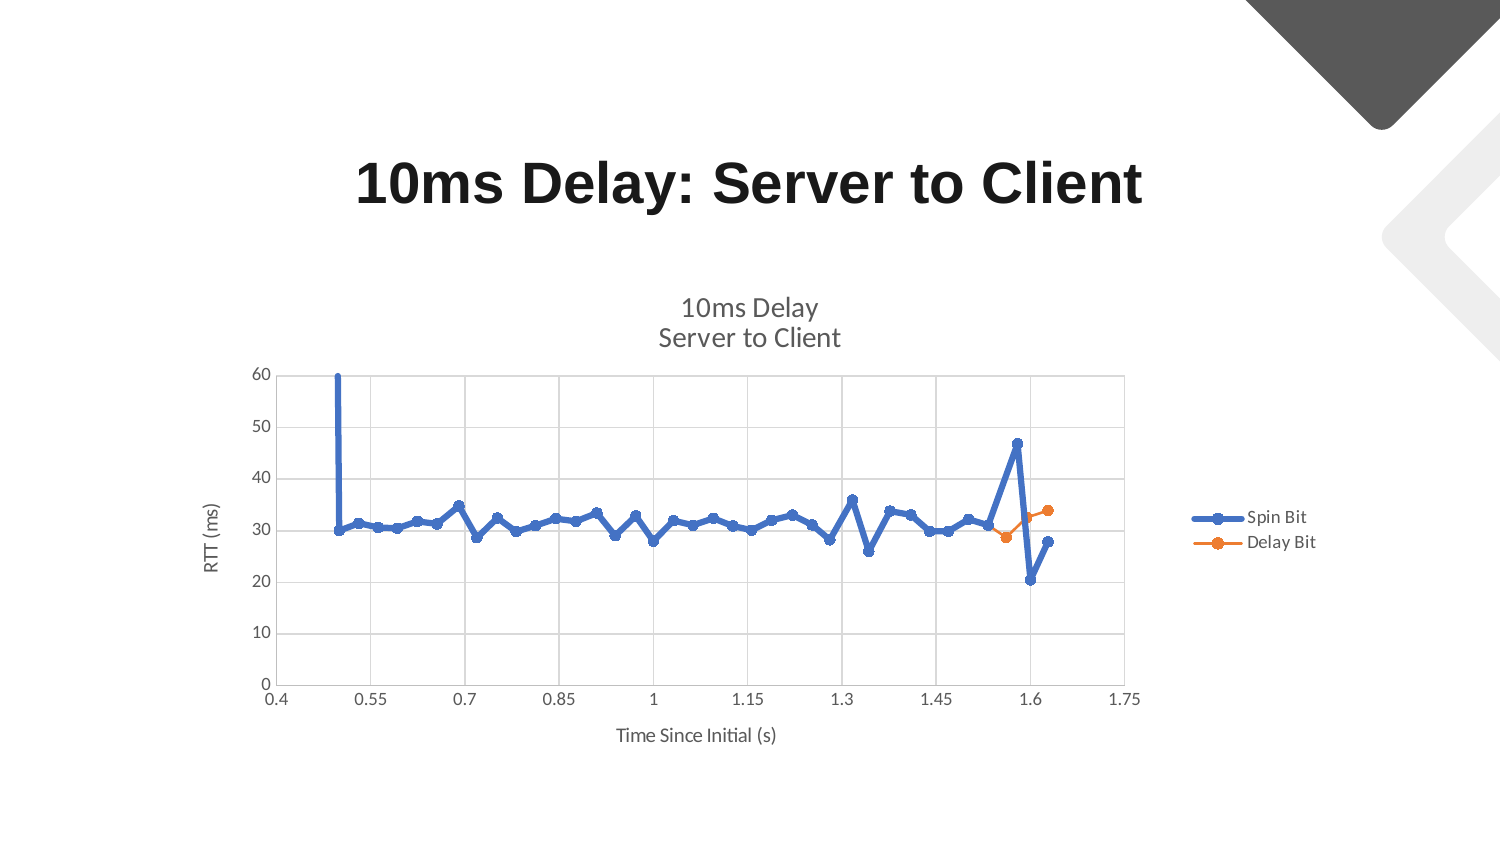

10ms Delay: Server to Client

### Chart: 10ms Delay
Server to Client

| Category |  |  |
|---|---|---|